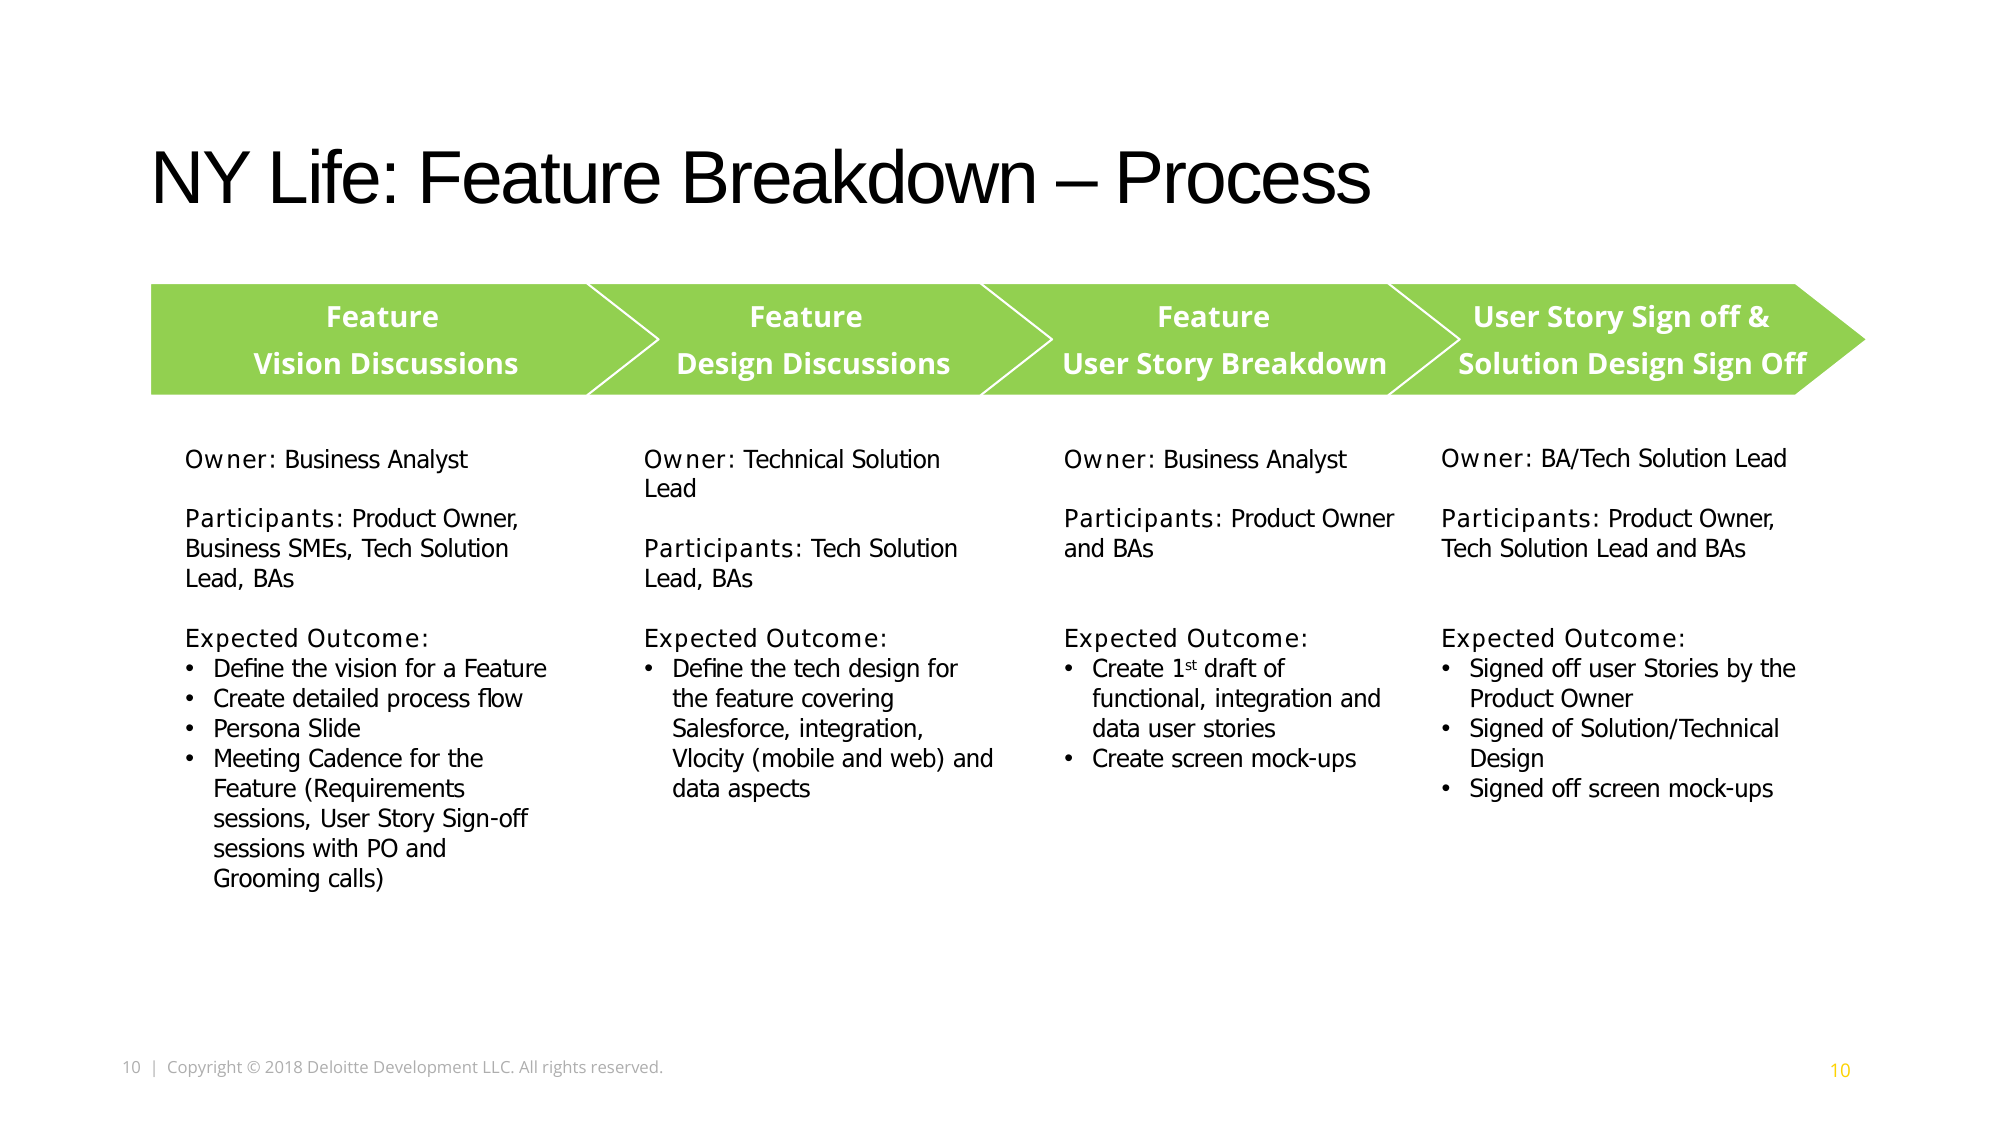

# NY Life: Feature Breakdown – Process
        Feature
          User Story Breakdown
       User Story Sign off &
          Solution Design Sign Off
Feature
Vision Discussions
         Feature
         Design Discussions
Owner: Business Analyst

Participants: Product Owner, Business SMEs, Tech Solution Lead, BAs

Expected Outcome:
Define the vision for a Feature
Create detailed process flow
Persona Slide
Meeting Cadence for the Feature (Requirements sessions, User Story Sign-off sessions with PO and Grooming calls)
Owner: Business Analyst

Participants: Product Owner and BAs

Expected Outcome:
Create 1st draft of functional, integration and data user stories
Create screen mock-ups
Owner: BA/Tech Solution Lead

Participants: Product Owner, Tech Solution Lead and BAs

Expected Outcome:
Signed off user Stories by the Product Owner
Signed of Solution/Technical Design
Signed off screen mock-ups
Owner: Technical Solution Lead

Participants: Tech Solution Lead, BAs

Expected Outcome:
Define the tech design for the feature covering Salesforce, integration, Vlocity (mobile and web) and data aspects